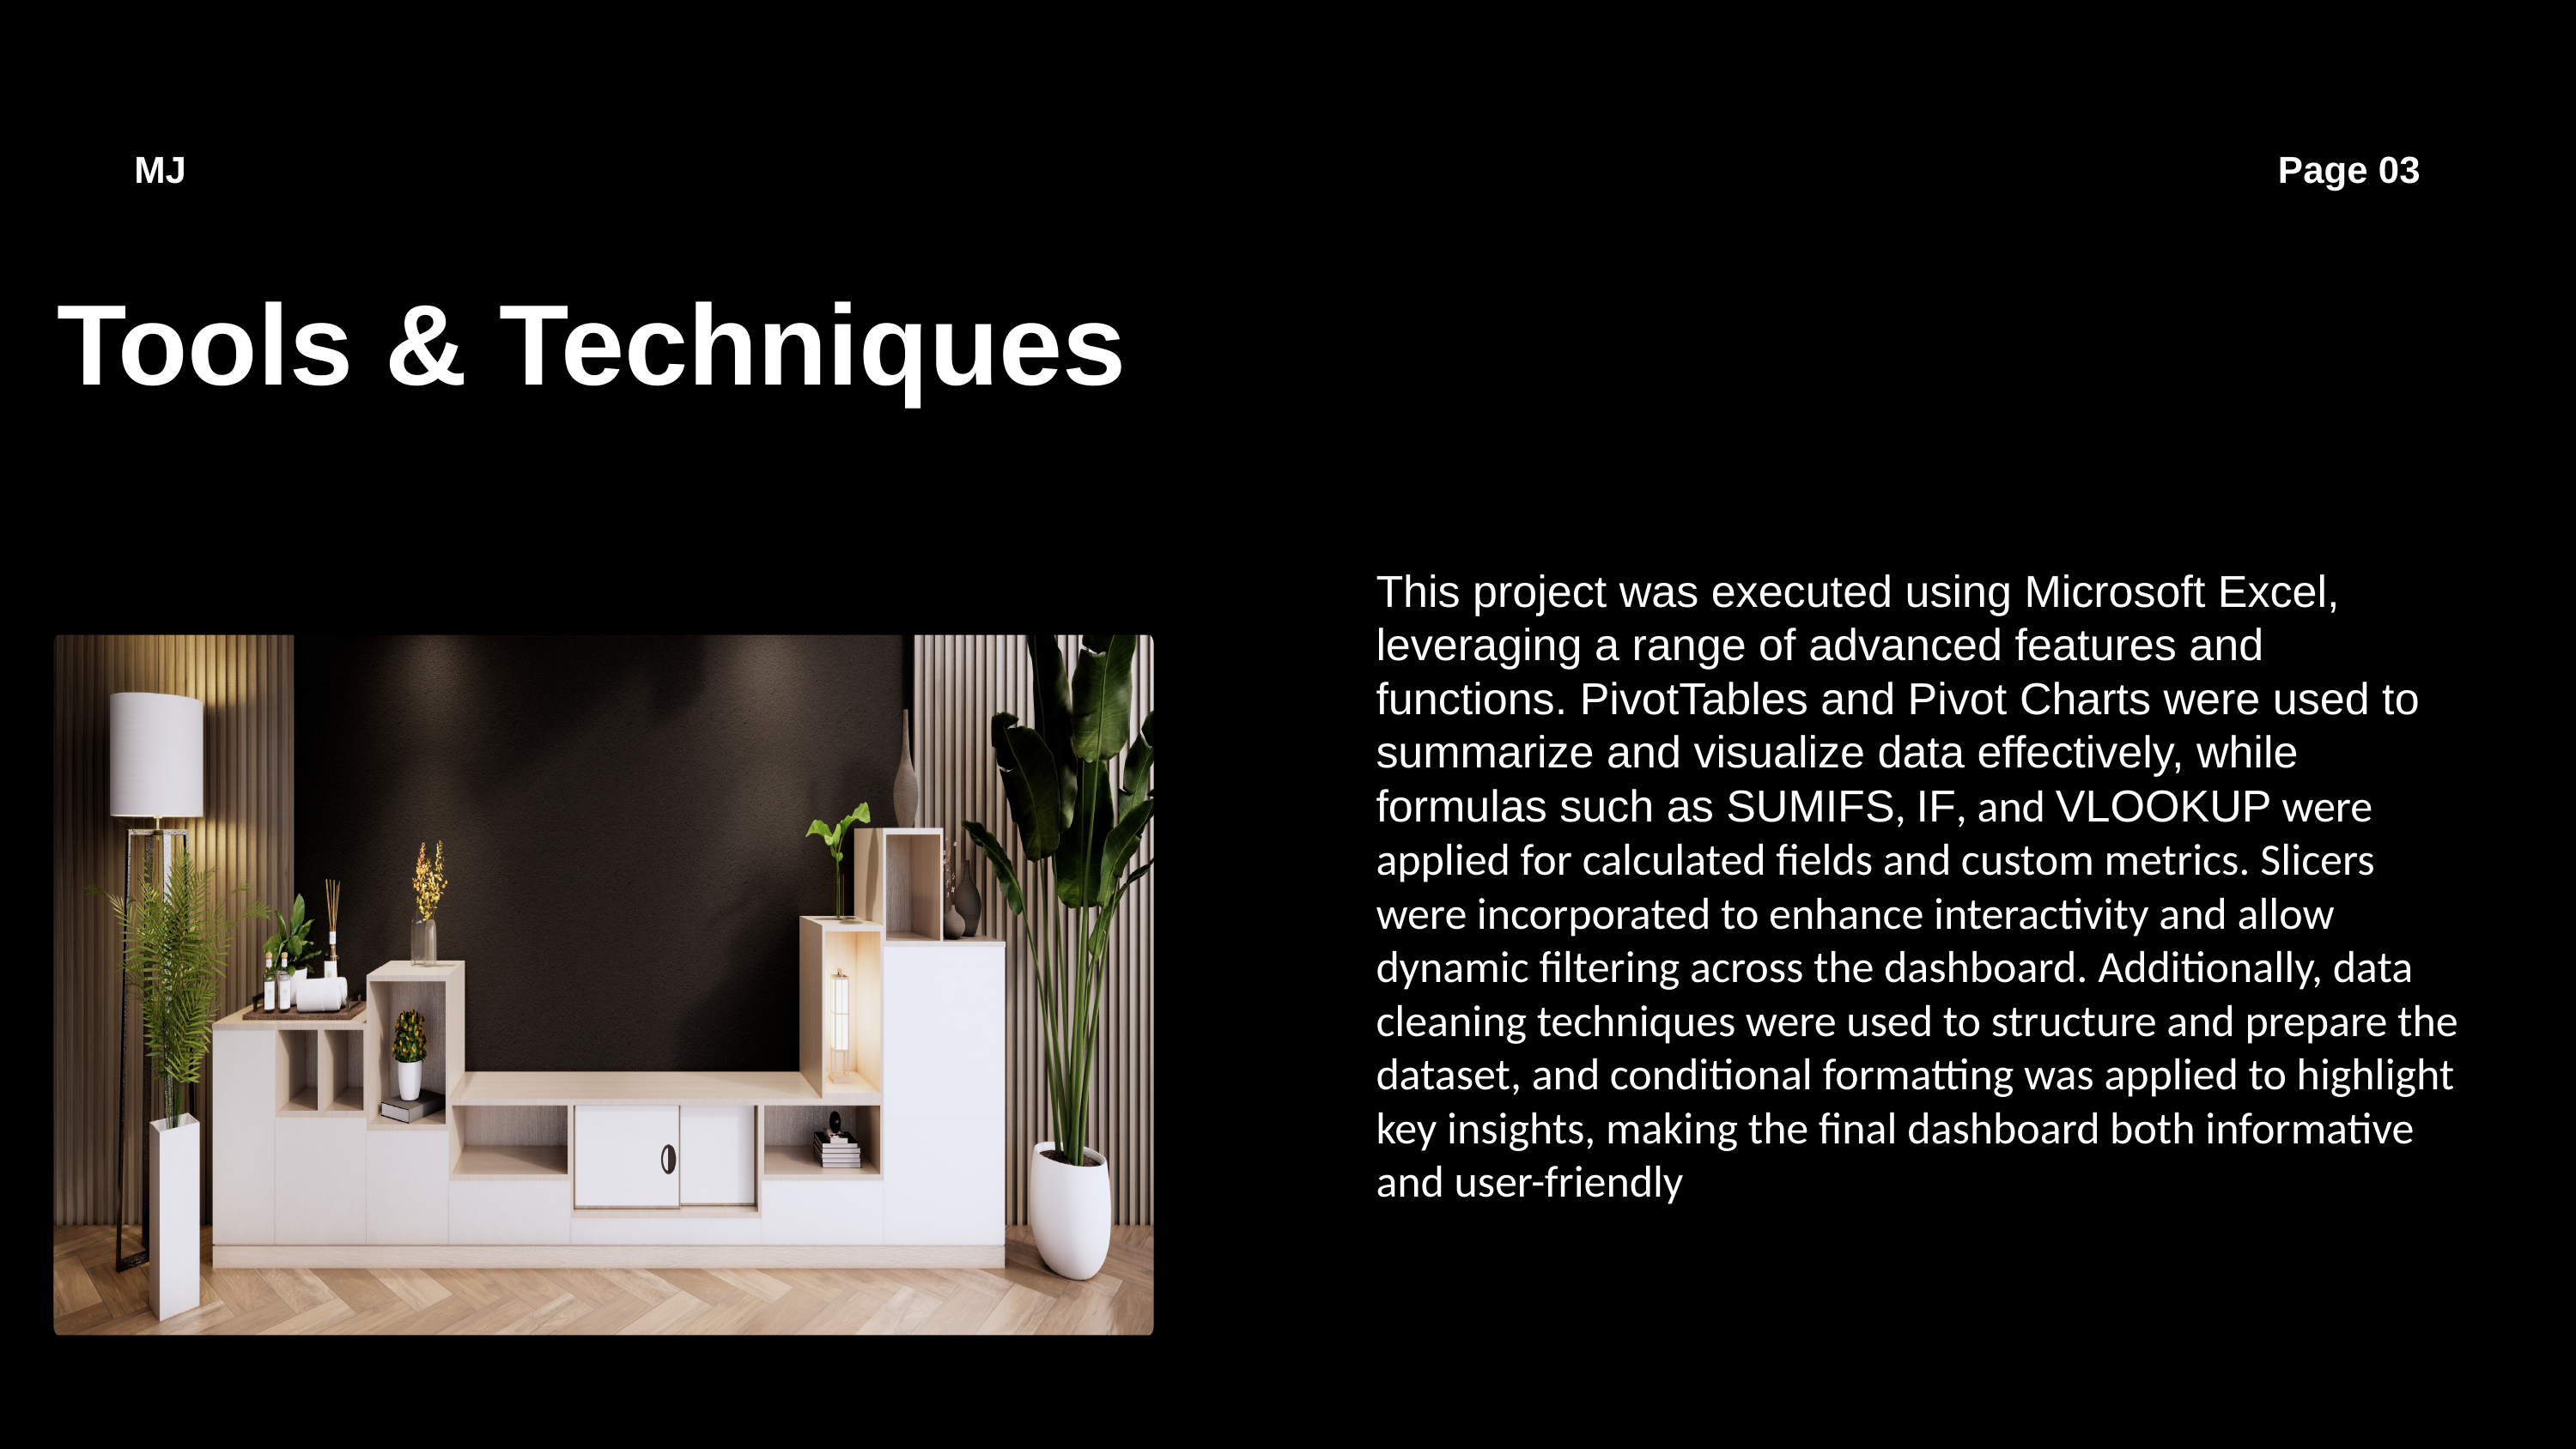

MJ
Page 03
Tools & Techniques
This project was executed using Microsoft Excel, leveraging a range of advanced features and functions. PivotTables and Pivot Charts were used to summarize and visualize data effectively, while formulas such as SUMIFS, IF, and VLOOKUP were applied for calculated fields and custom metrics. Slicers were incorporated to enhance interactivity and allow dynamic filtering across the dashboard. Additionally, data cleaning techniques were used to structure and prepare the dataset, and conditional formatting was applied to highlight key insights, making the final dashboard both informative and user-friendly